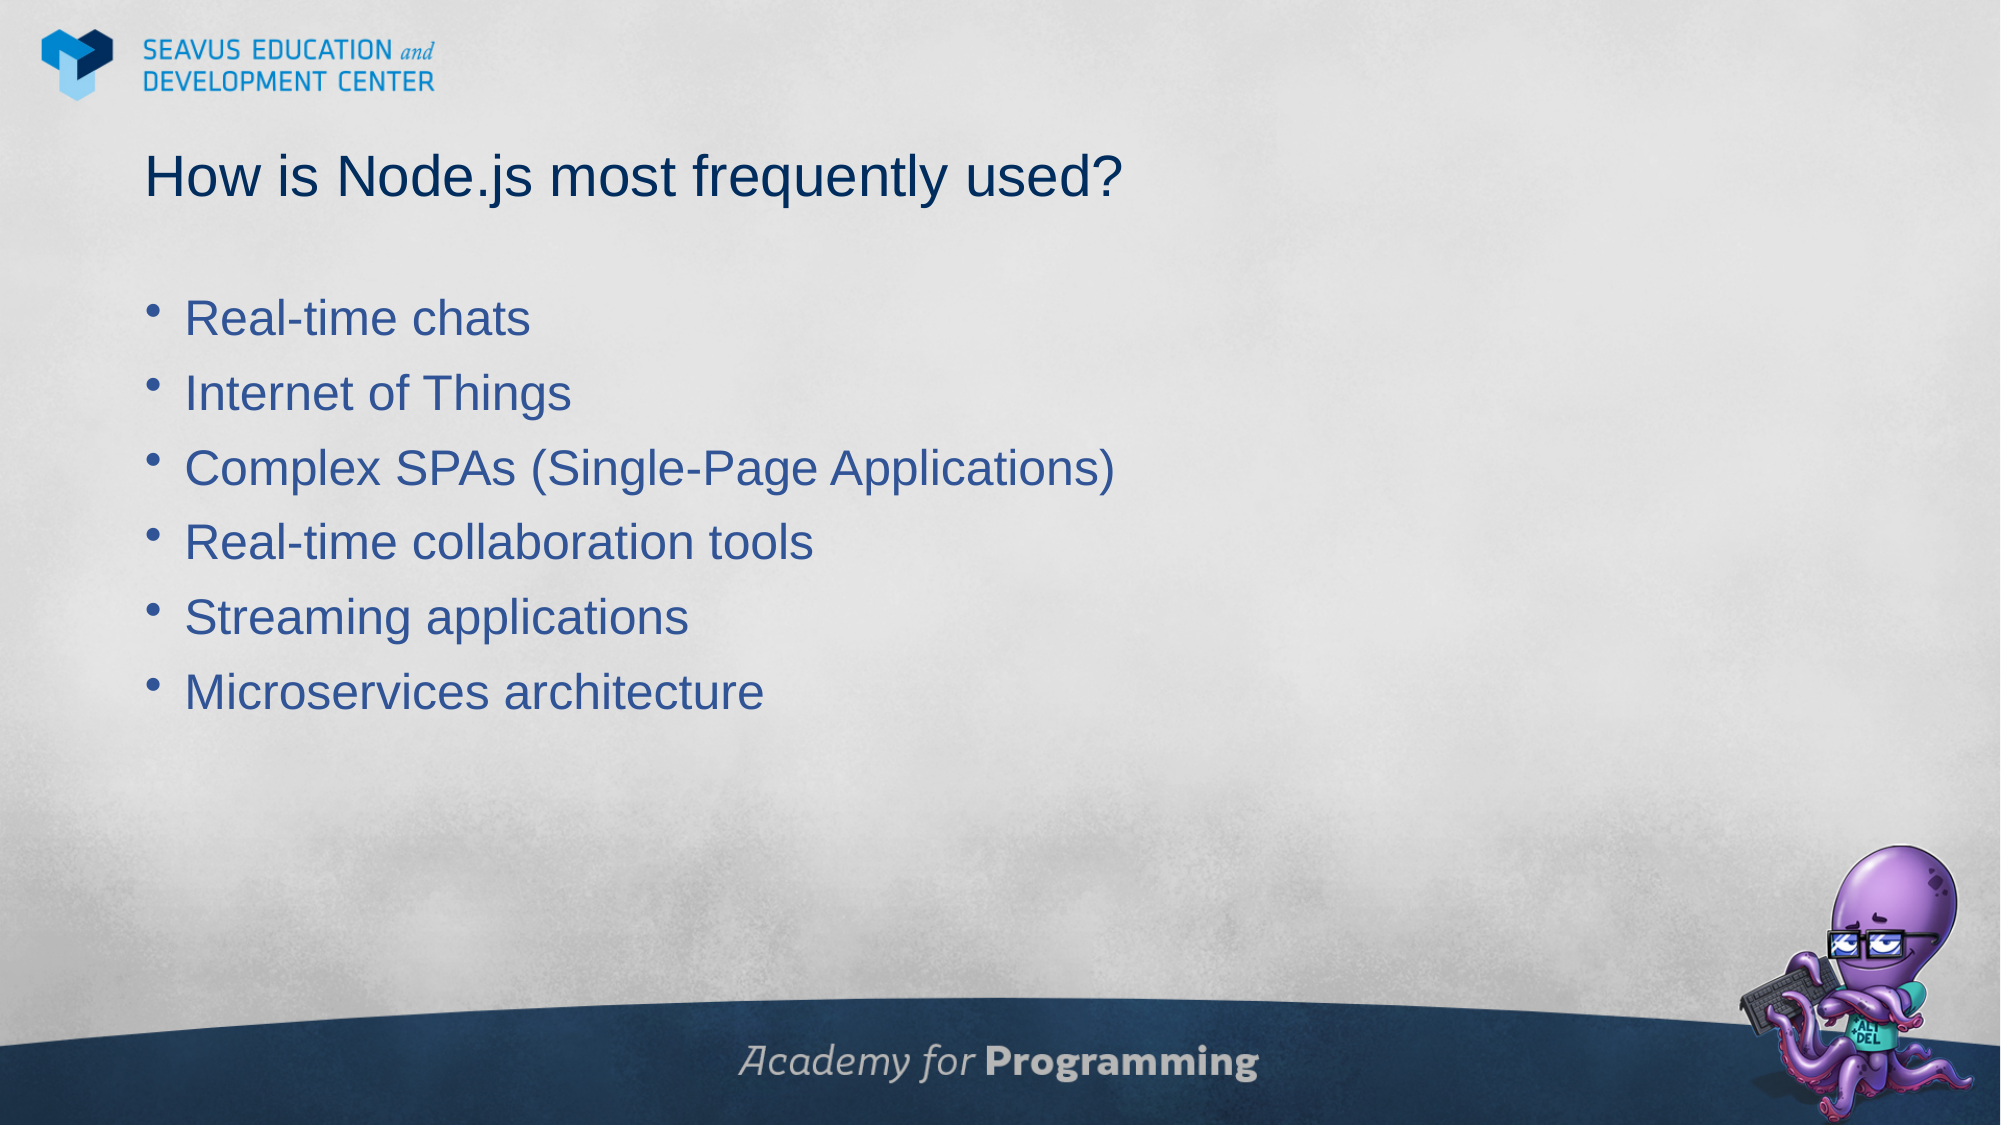

# How is Node.js most frequently used?
Real-time chats
Internet of Things
Complex SPAs (Single-Page Applications)
Real-time collaboration tools
Streaming applications
Microservices architecture